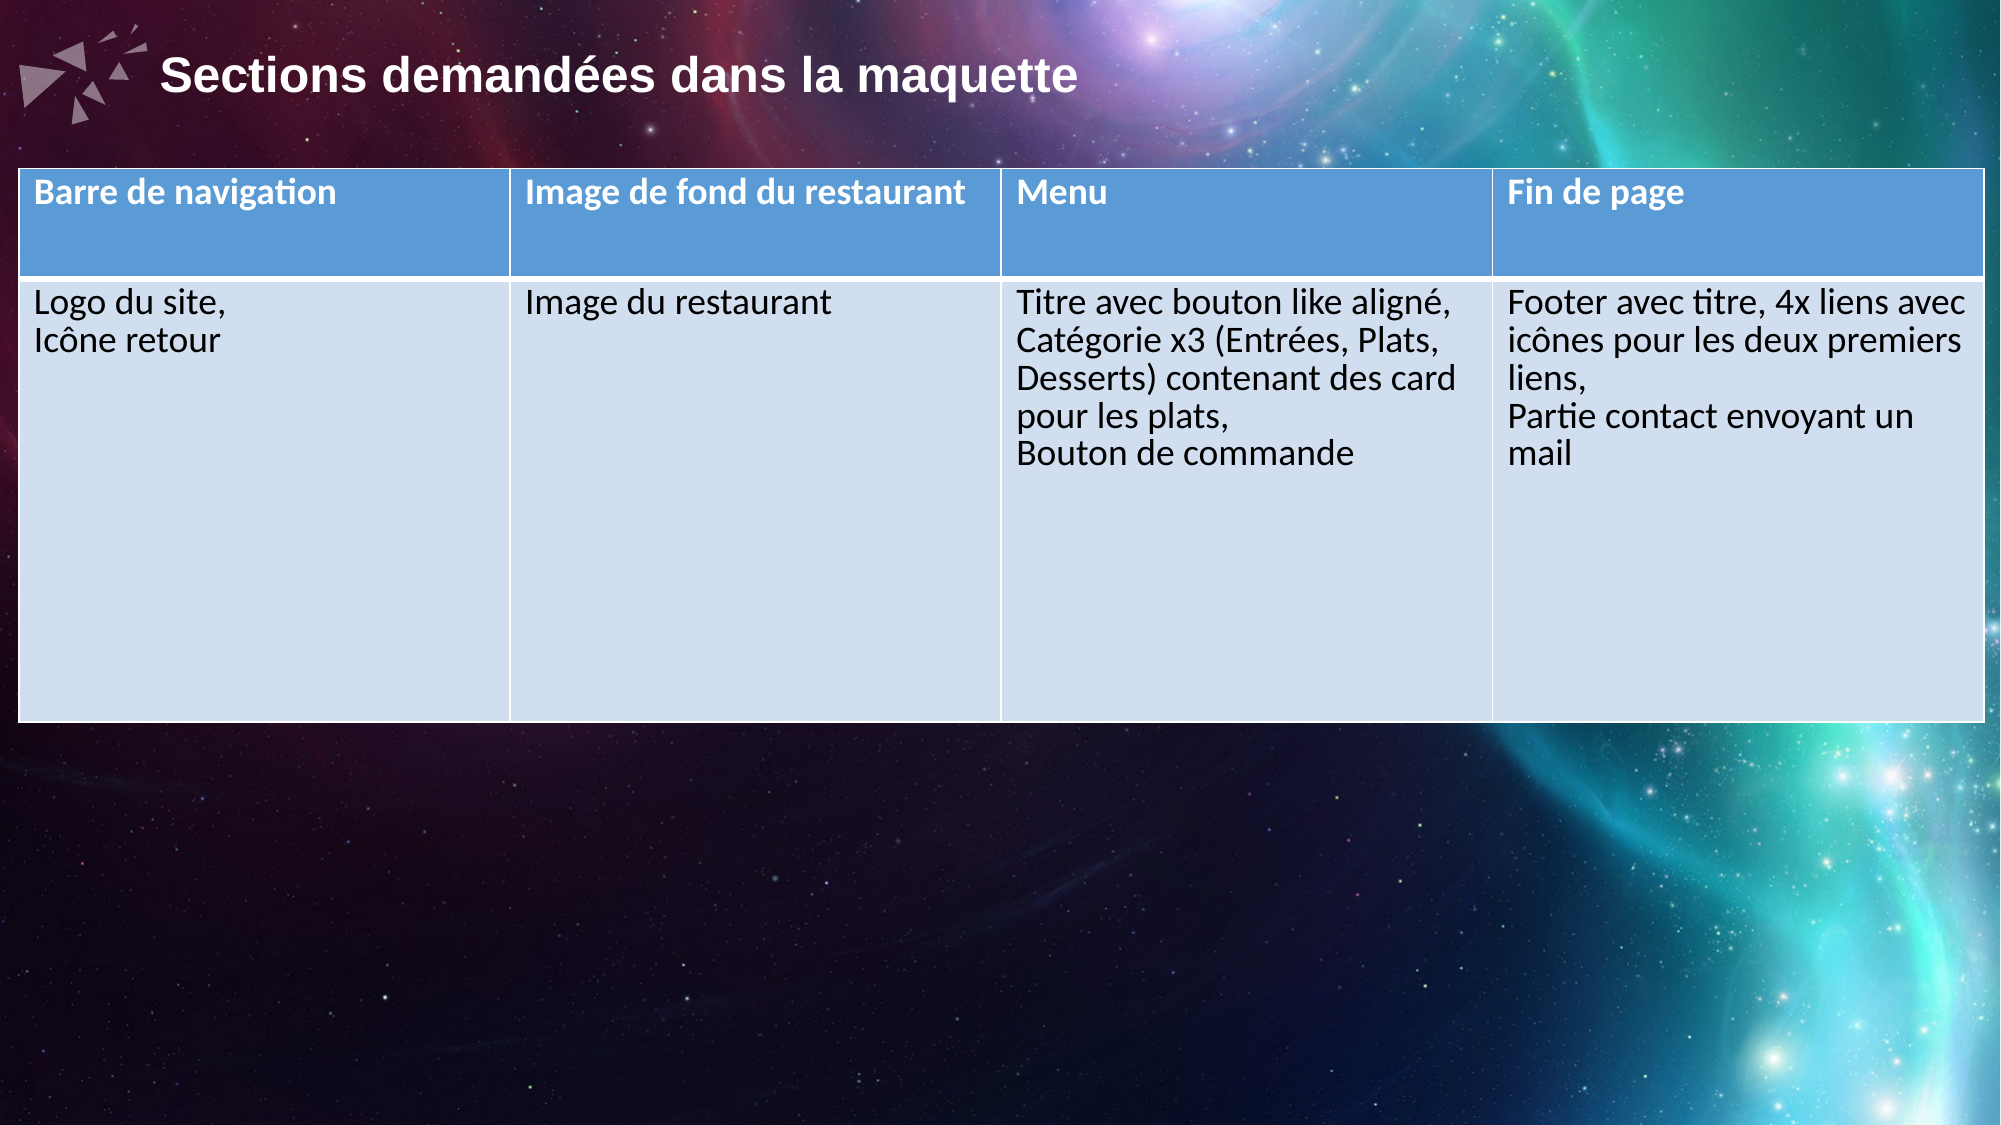

Sections demandées dans la maquette

| Barre de navigation | Image de fond du restaurant | Menu | Fin de page |
| --- | --- | --- | --- |
| Logo du site, Icône retour | Image du restaurant | Titre avec bouton like aligné, Catégorie x3 (Entrées, Plats, Desserts) contenant des card pour les plats, Bouton de commande | Footer avec titre, 4x liens avec icônes pour les deux premiers liens, Partie contact envoyant un mail |